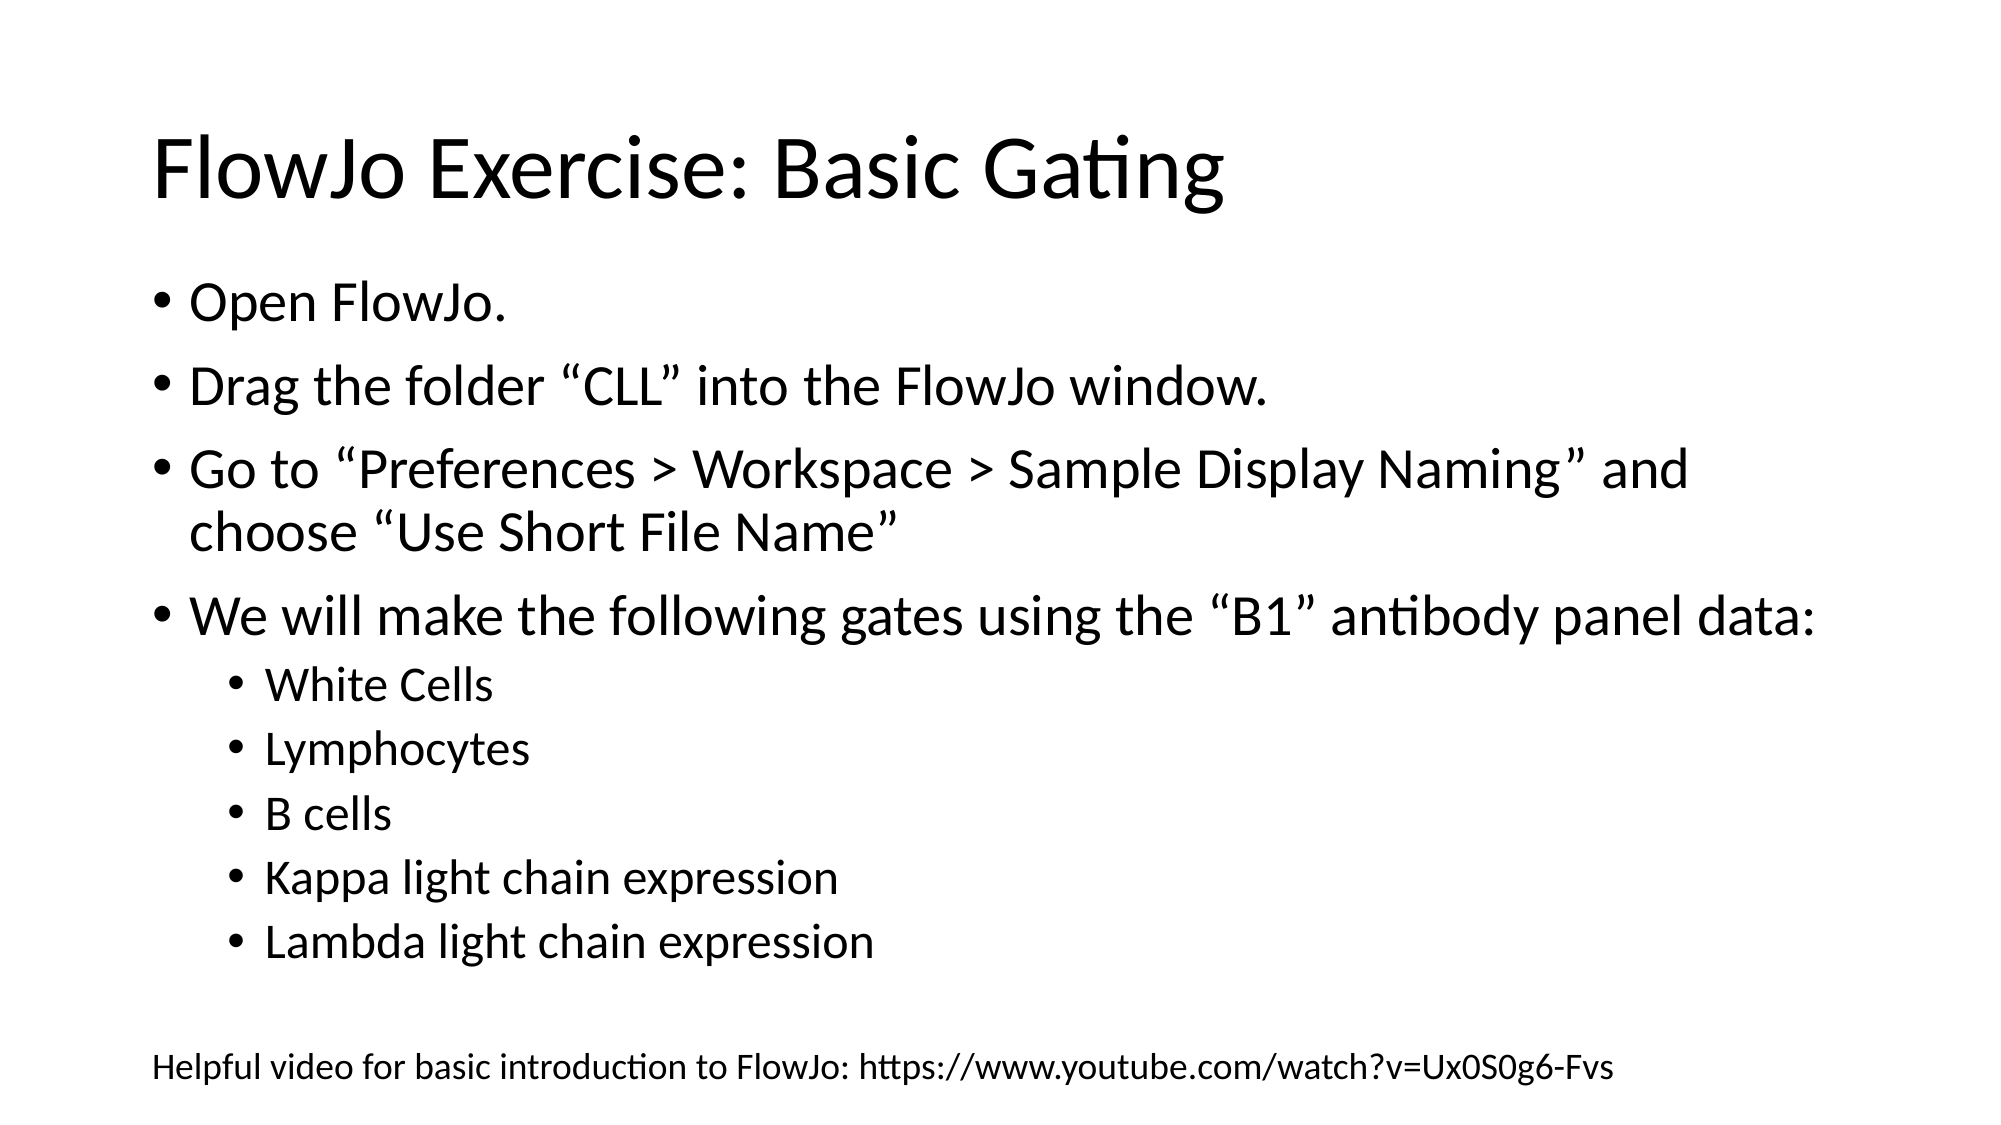

# FlowJo Exercise: Basic Gating
Open FlowJo.
Drag the folder “CLL” into the FlowJo window.
Go to “Preferences > Workspace > Sample Display Naming” and choose “Use Short File Name”
We will make the following gates using the “B1” antibody panel data:
White Cells
Lymphocytes
B cells
Kappa light chain expression
Lambda light chain expression
Helpful video for basic introduction to FlowJo: https://www.youtube.com/watch?v=Ux0S0g6-Fvs